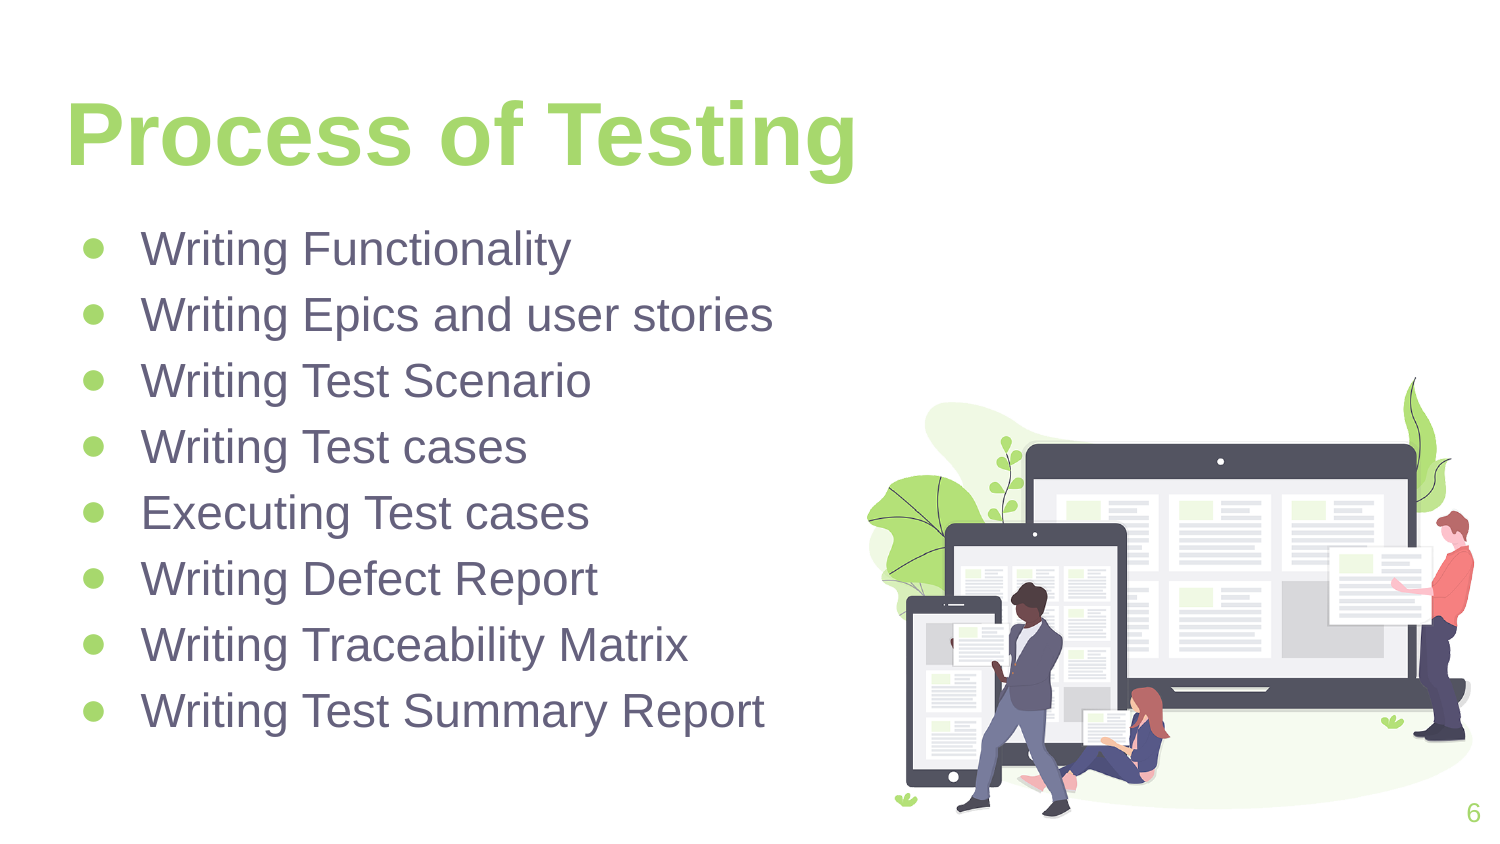

# Process of Testing
Writing Functionality
Writing Epics and user stories
Writing Test Scenario
Writing Test cases
Executing Test cases
Writing Defect Report
Writing Traceability Matrix
Writing Test Summary Report

6